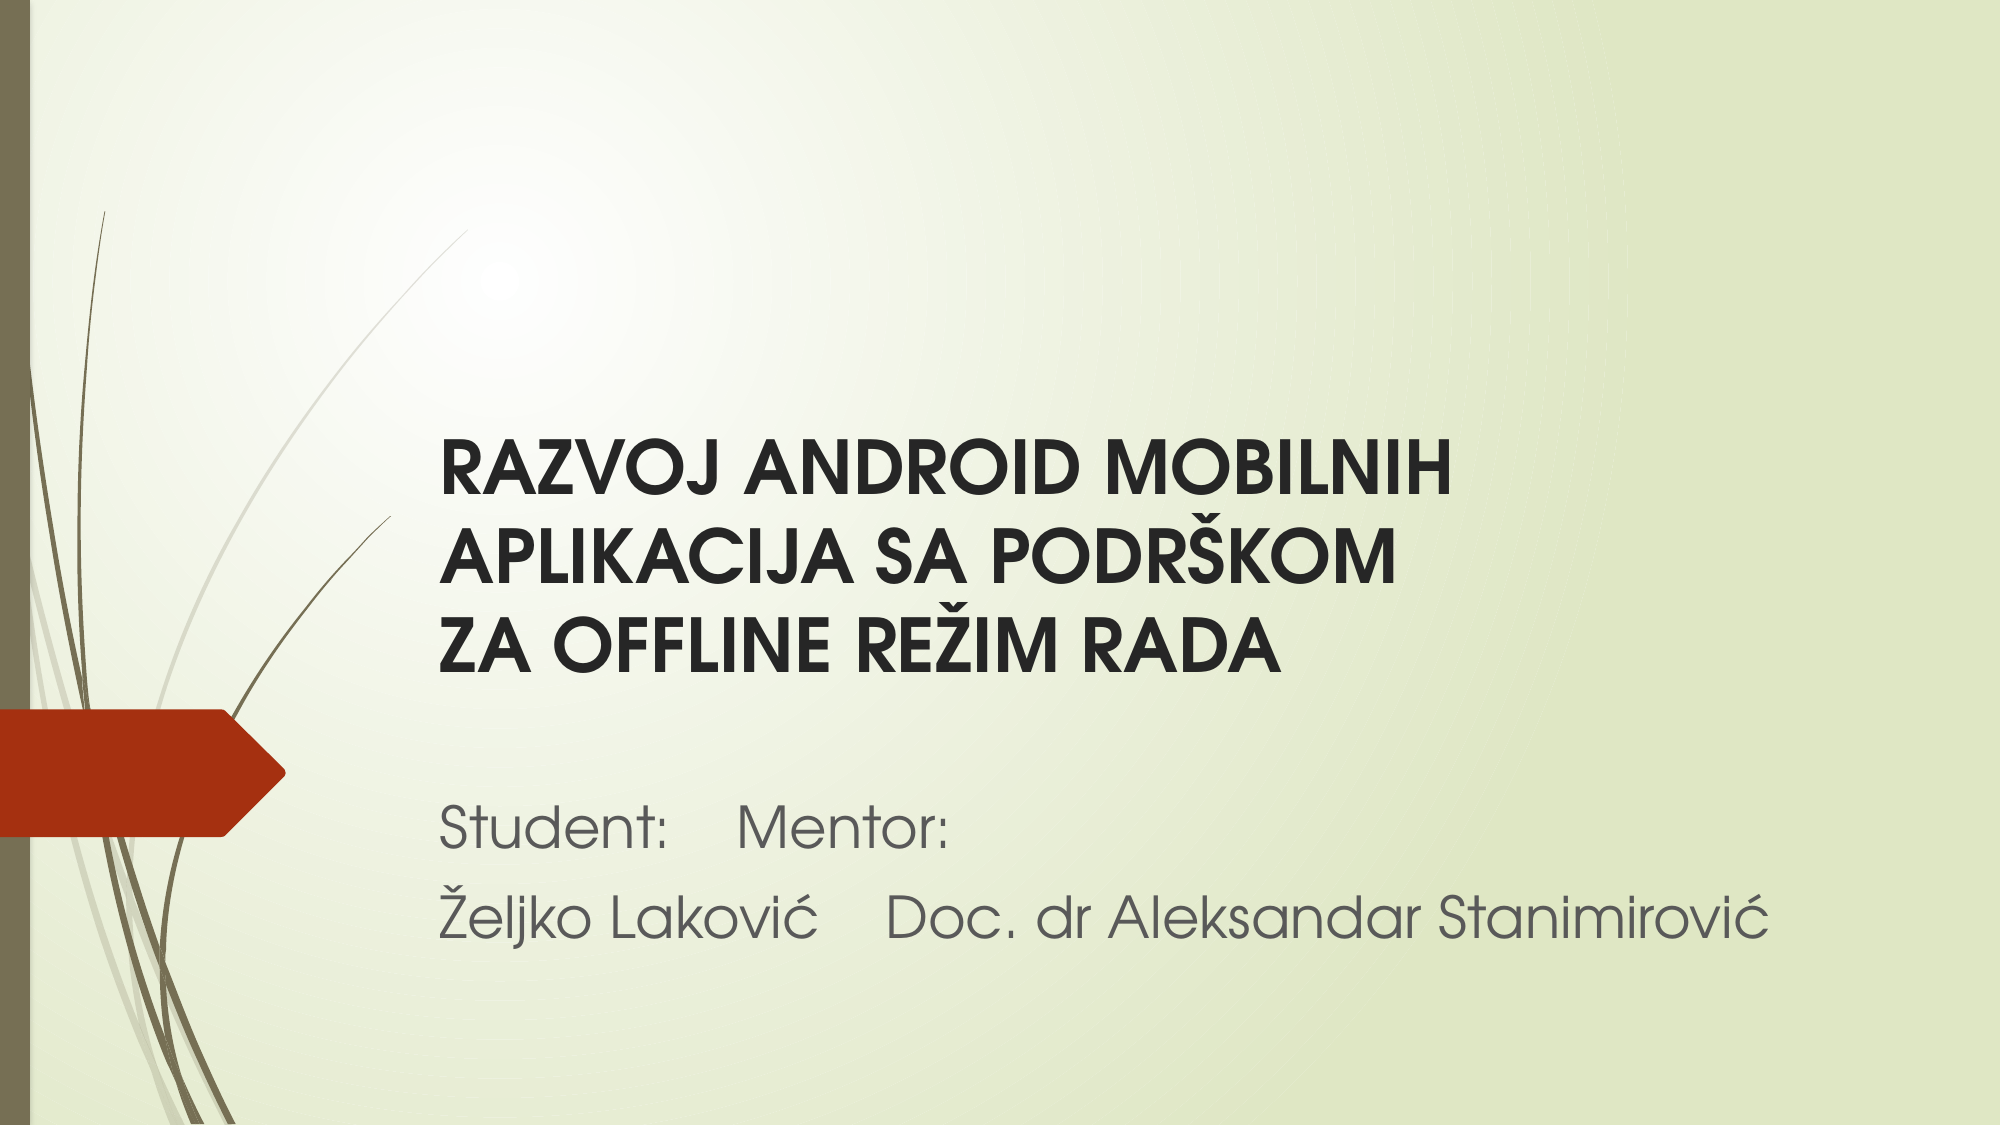

# RAZVOJ ANDROID MOBILNIH APLIKACIJA SA PODRŠKOM ZA OFFLINE REŽIM RADA
Student:					Mentor:
Željko Laković 			Doc. dr Aleksandar Stanimirović